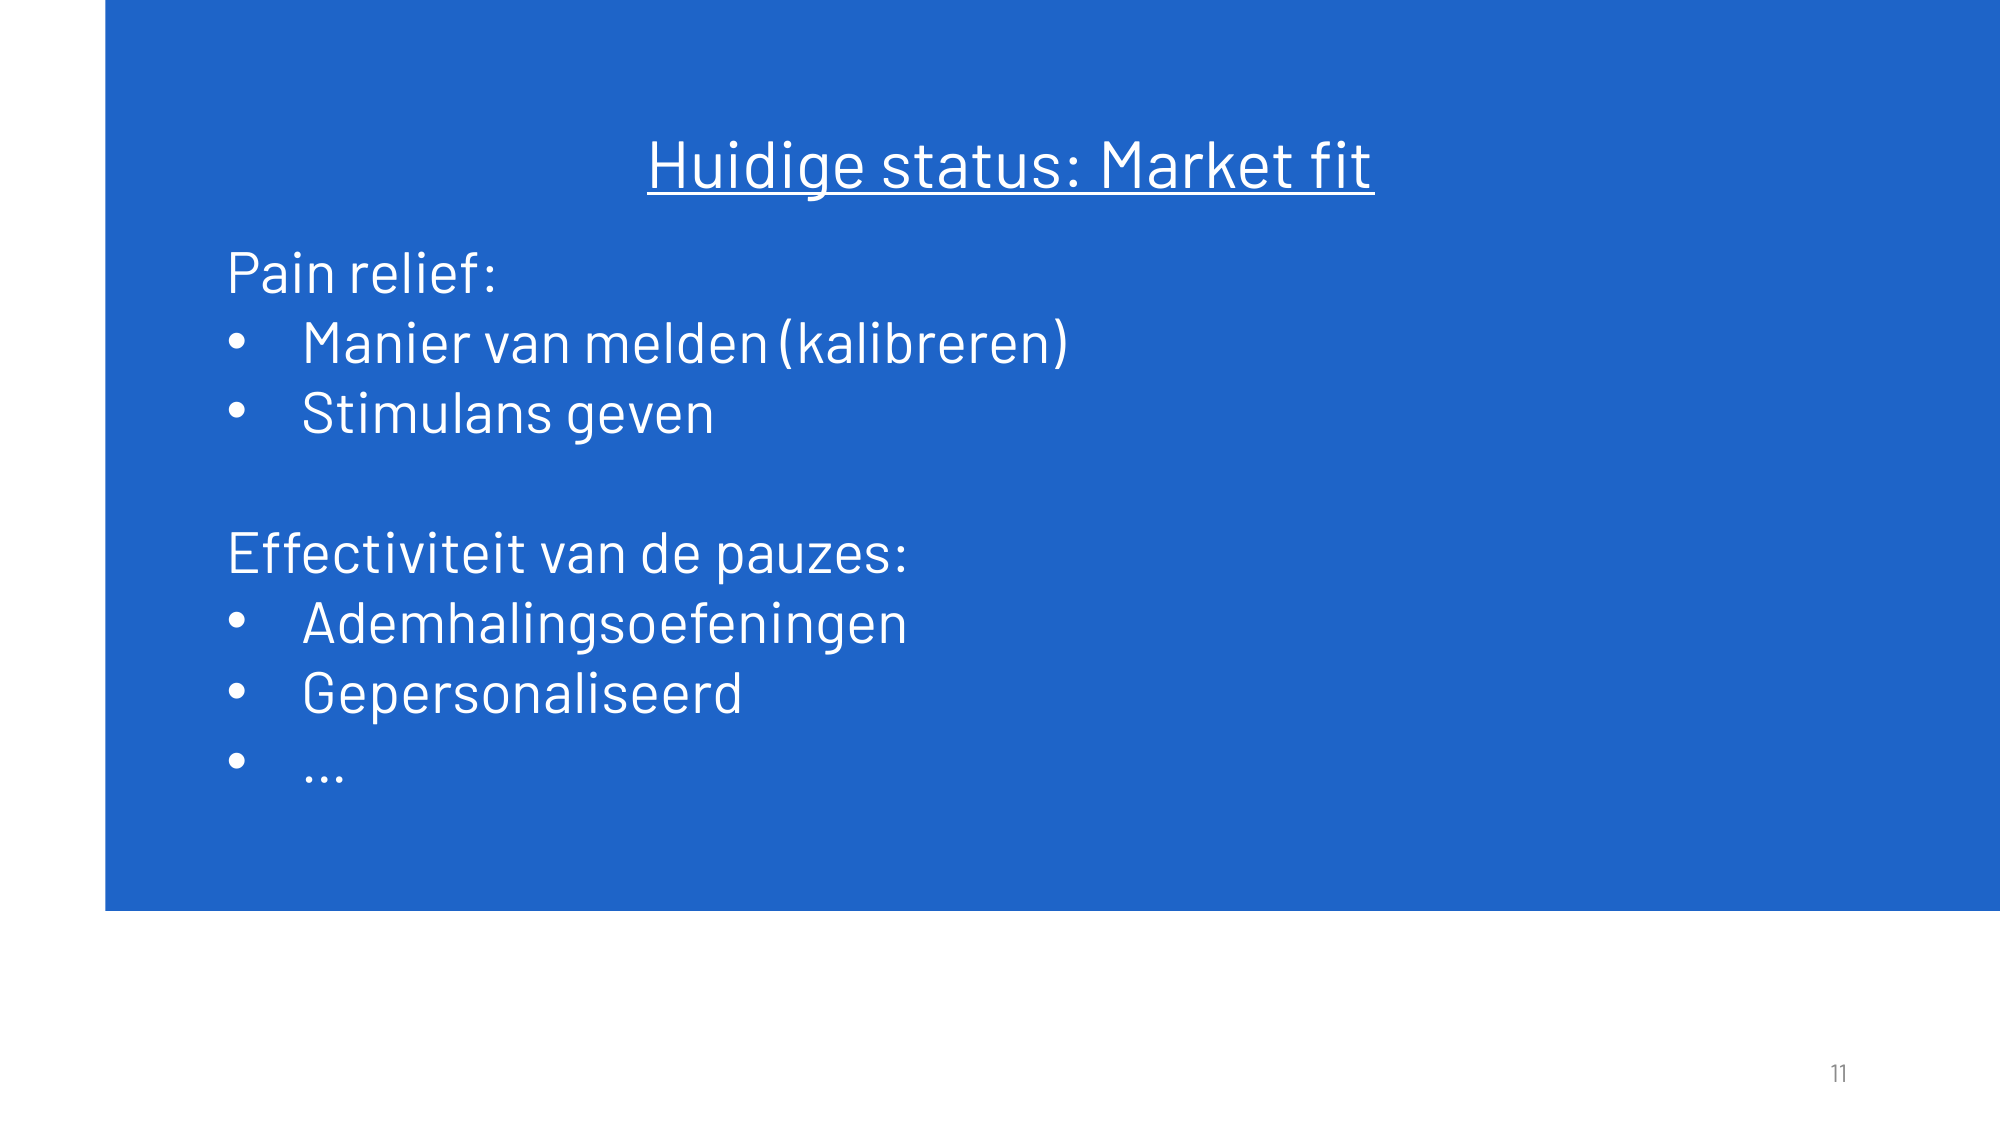

# Huidige status: Market fit
Pain relief:
Manier van melden (kalibreren)
Stimulans geven

Effectiviteit van de pauzes:
Ademhalingsoefeningen
Gepersonaliseerd
…
11